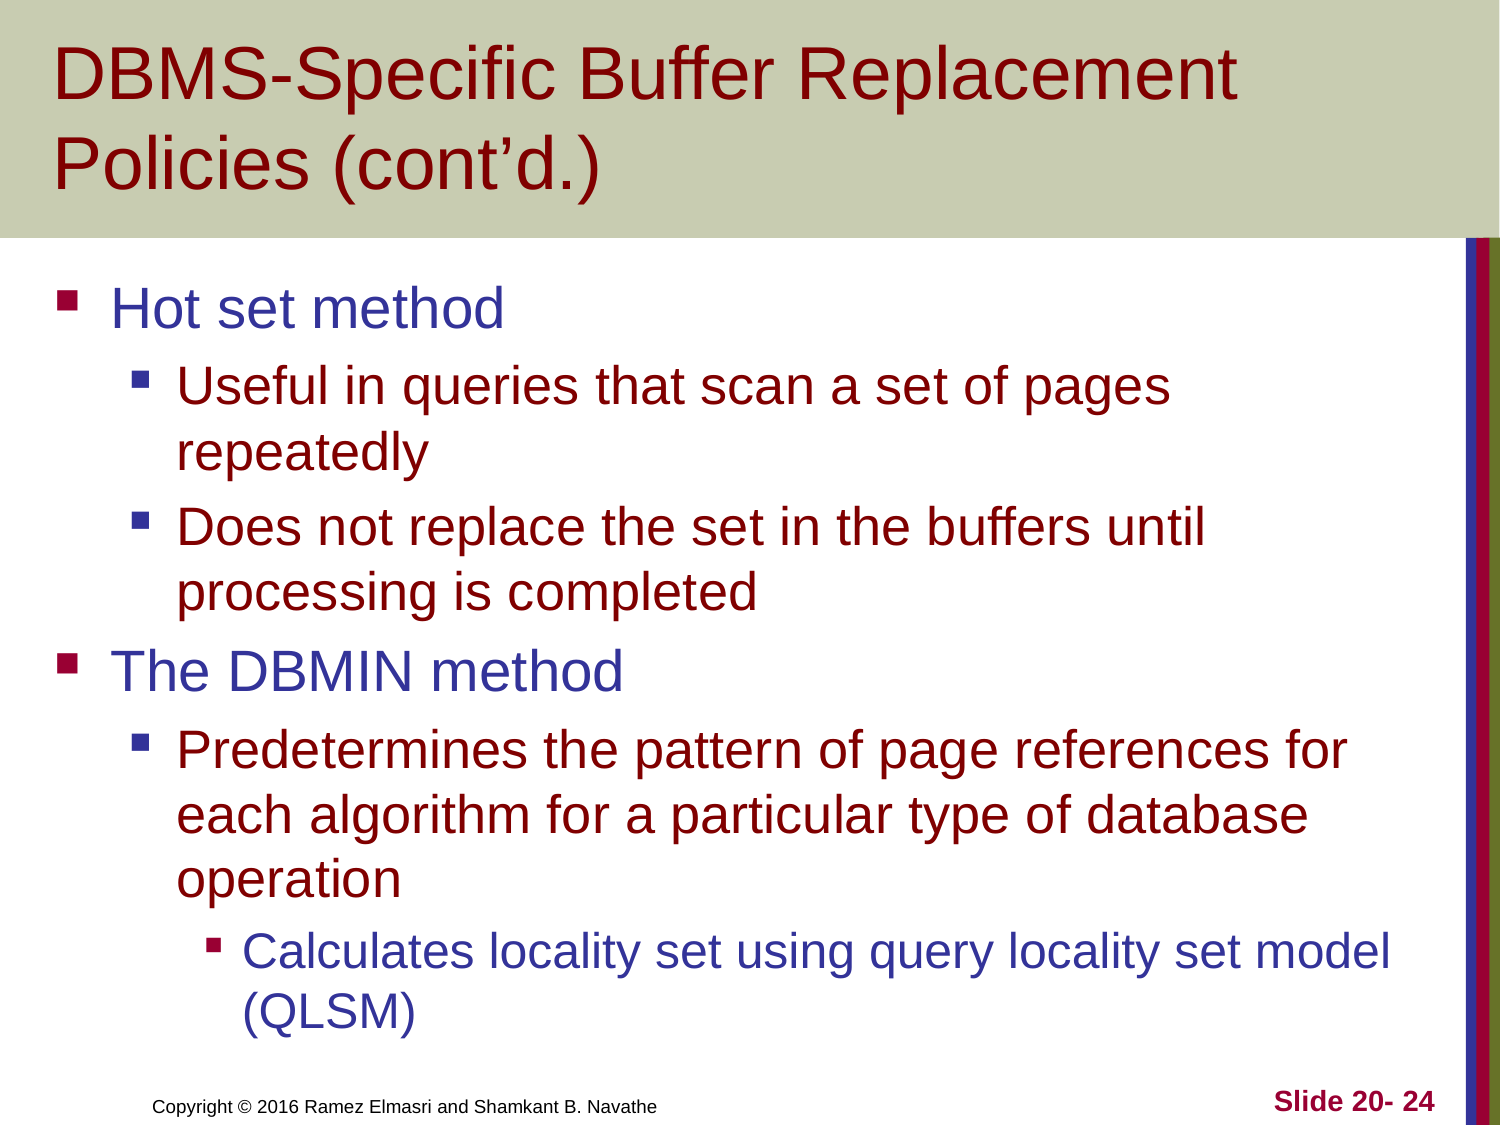

# DBMS-Specific Buffer Replacement Policies (cont’d.)
Hot set method
Useful in queries that scan a set of pages repeatedly
Does not replace the set in the buffers until processing is completed
The DBMIN method
Predetermines the pattern of page references for each algorithm for a particular type of database operation
Calculates locality set using query locality set model (QLSM)
Slide 20- 24